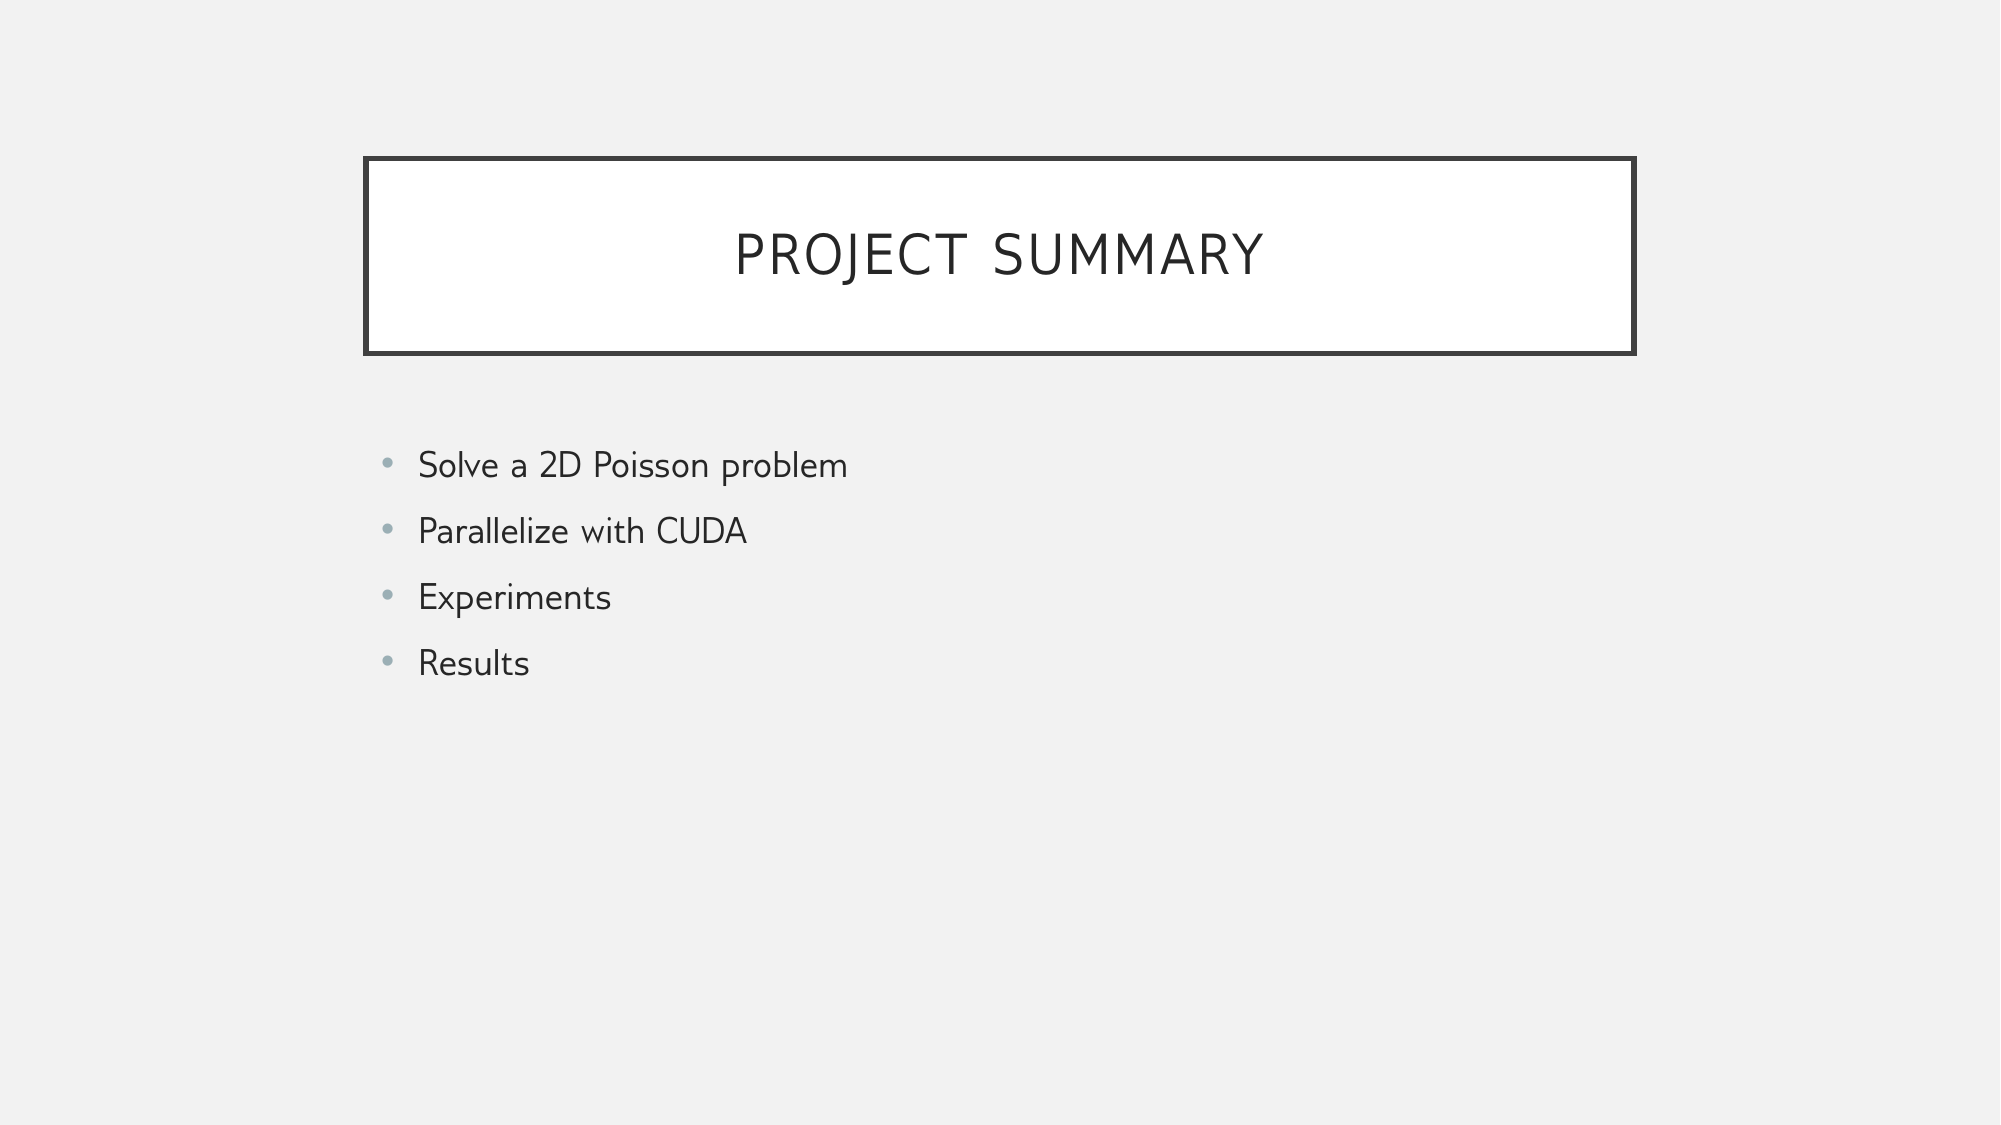

# Project Summary
Solve a 2D Poisson problem
Parallelize with CUDA
Experiments
Results